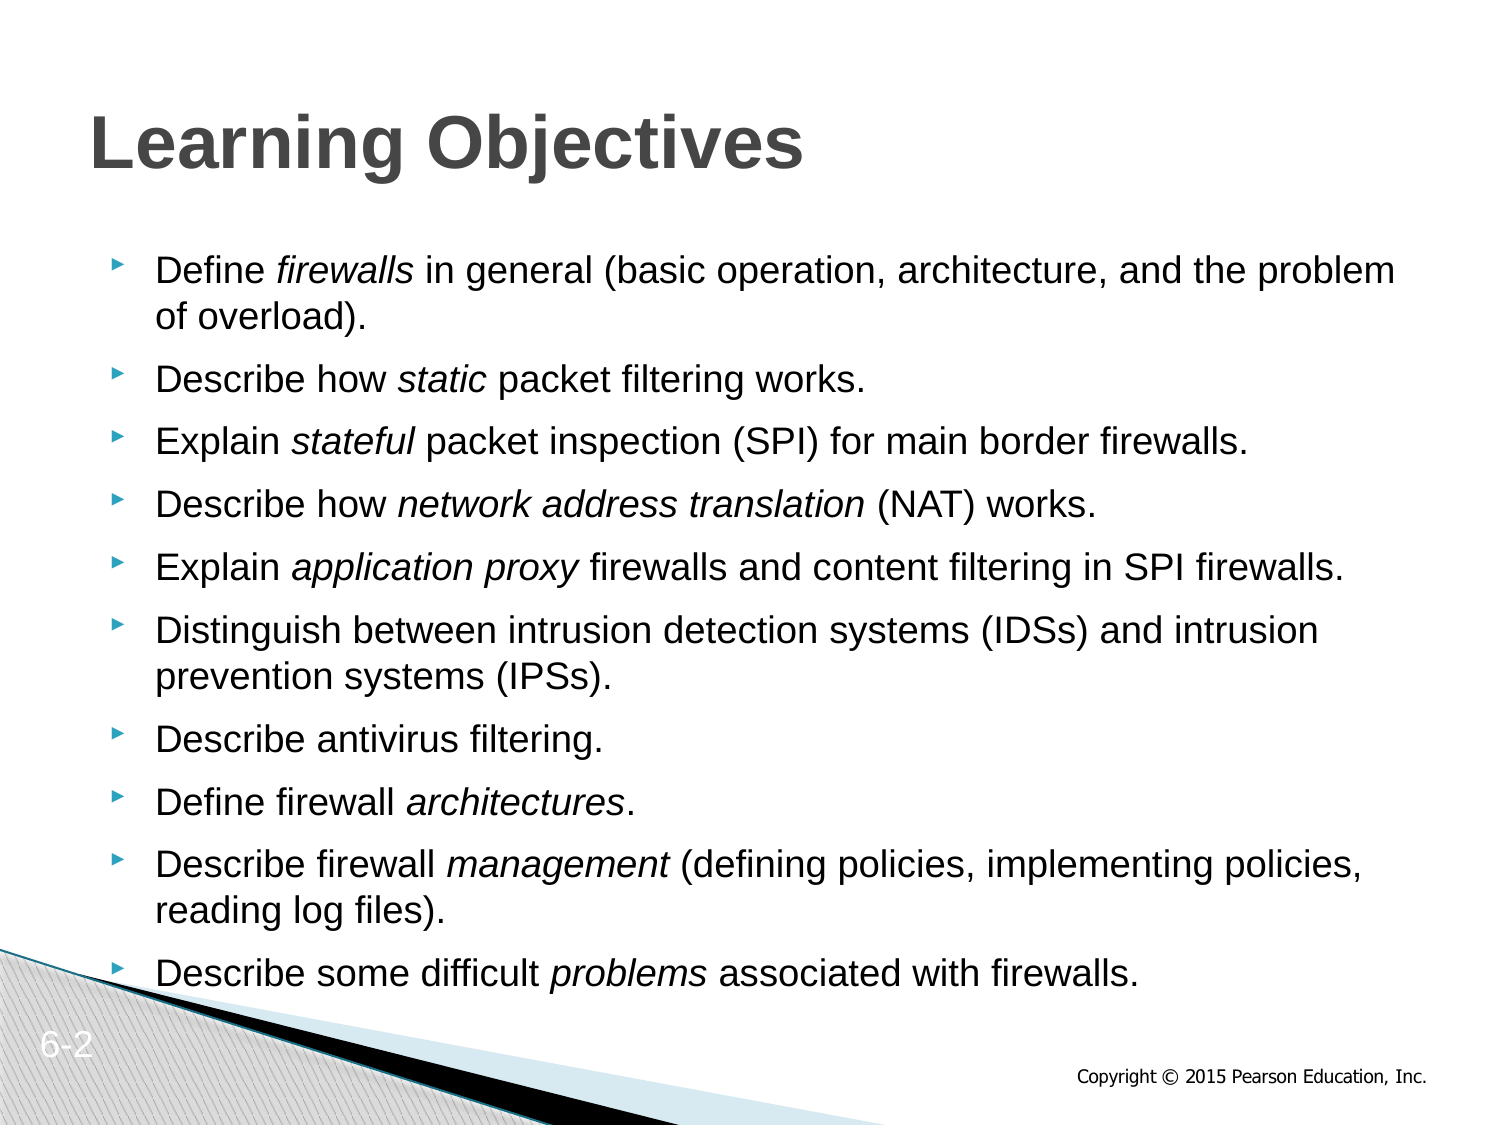

# Learning Objectives
Define firewalls in general (basic operation, architecture, and the problem of overload).
Describe how static packet filtering works.
Explain stateful packet inspection (SPI) for main border firewalls.
Describe how network address translation (NAT) works.
Explain application proxy firewalls and content filtering in SPI firewalls.
Distinguish between intrusion detection systems (IDSs) and intrusion prevention systems (IPSs).
Describe antivirus filtering.
Define firewall architectures.
Describe firewall management (defining policies, implementing policies, reading log files).
Describe some difficult problems associated with firewalls.
6-2